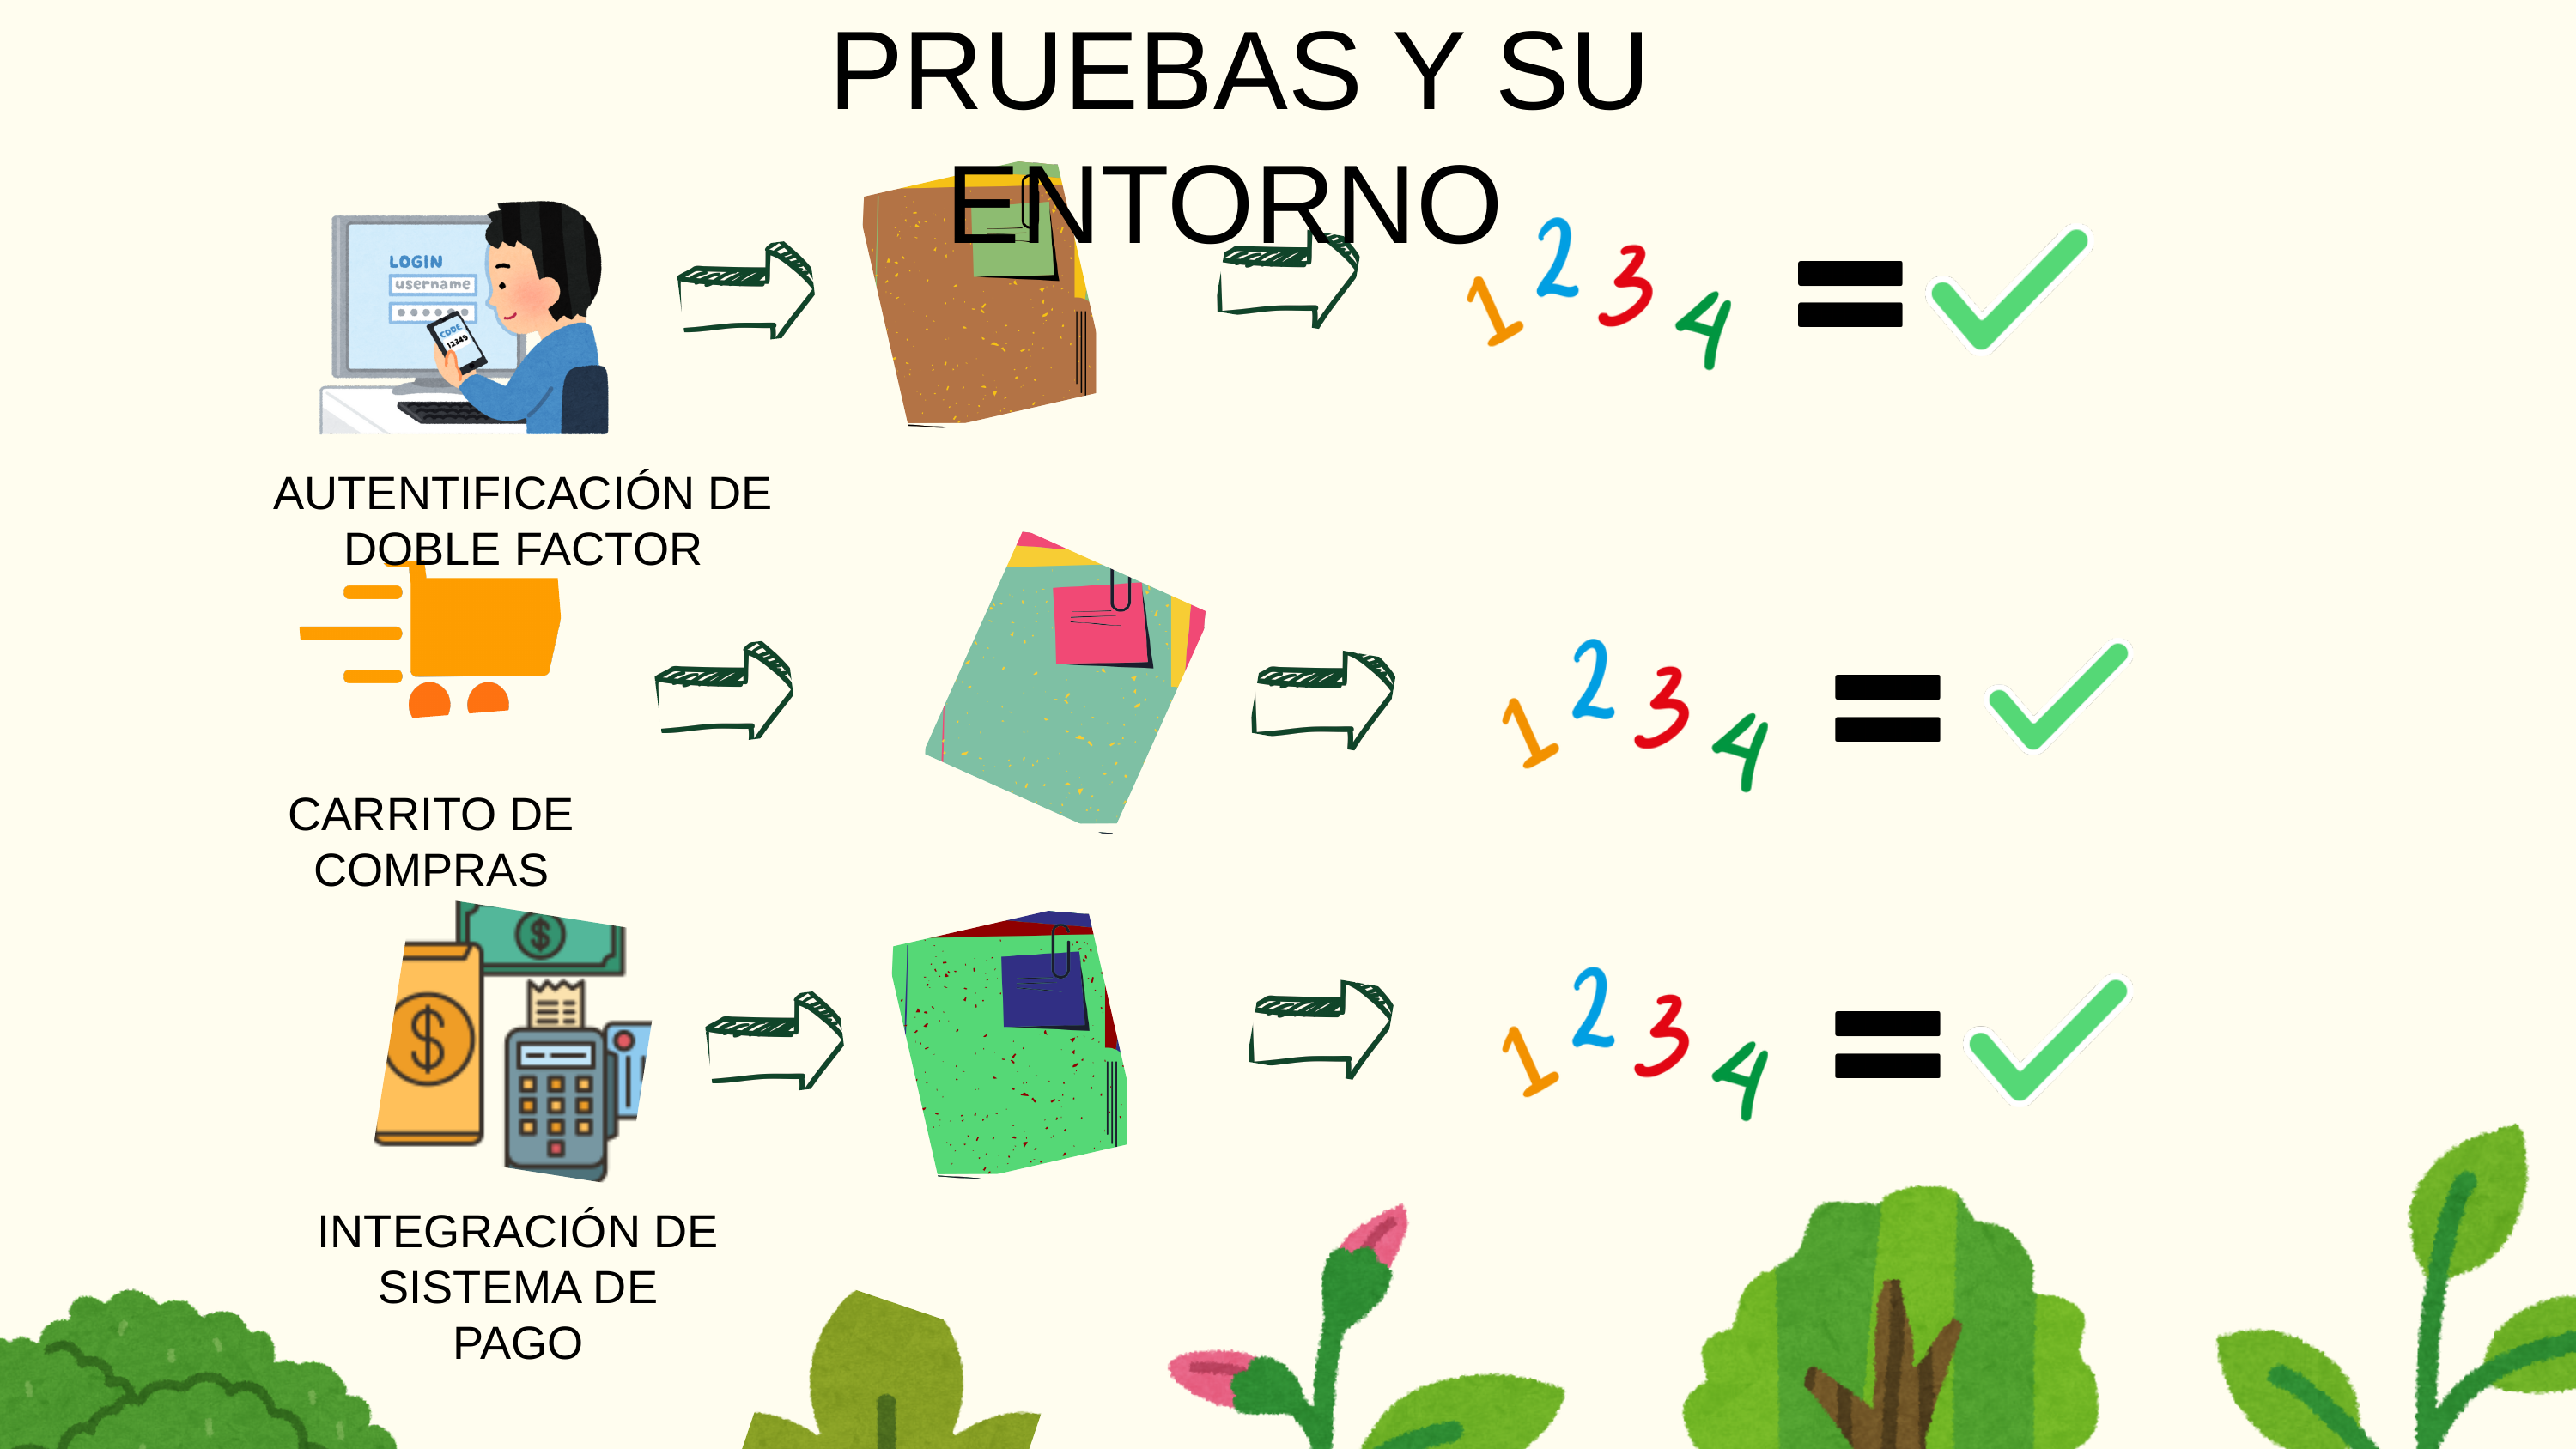

PRUEBAS Y SU ENTORNO

AUTENTIFICACIÓN DE DOBLE FACTOR

CARRITO DE COMPRAS

INTEGRACIÓN DE SISTEMA DE PAGO